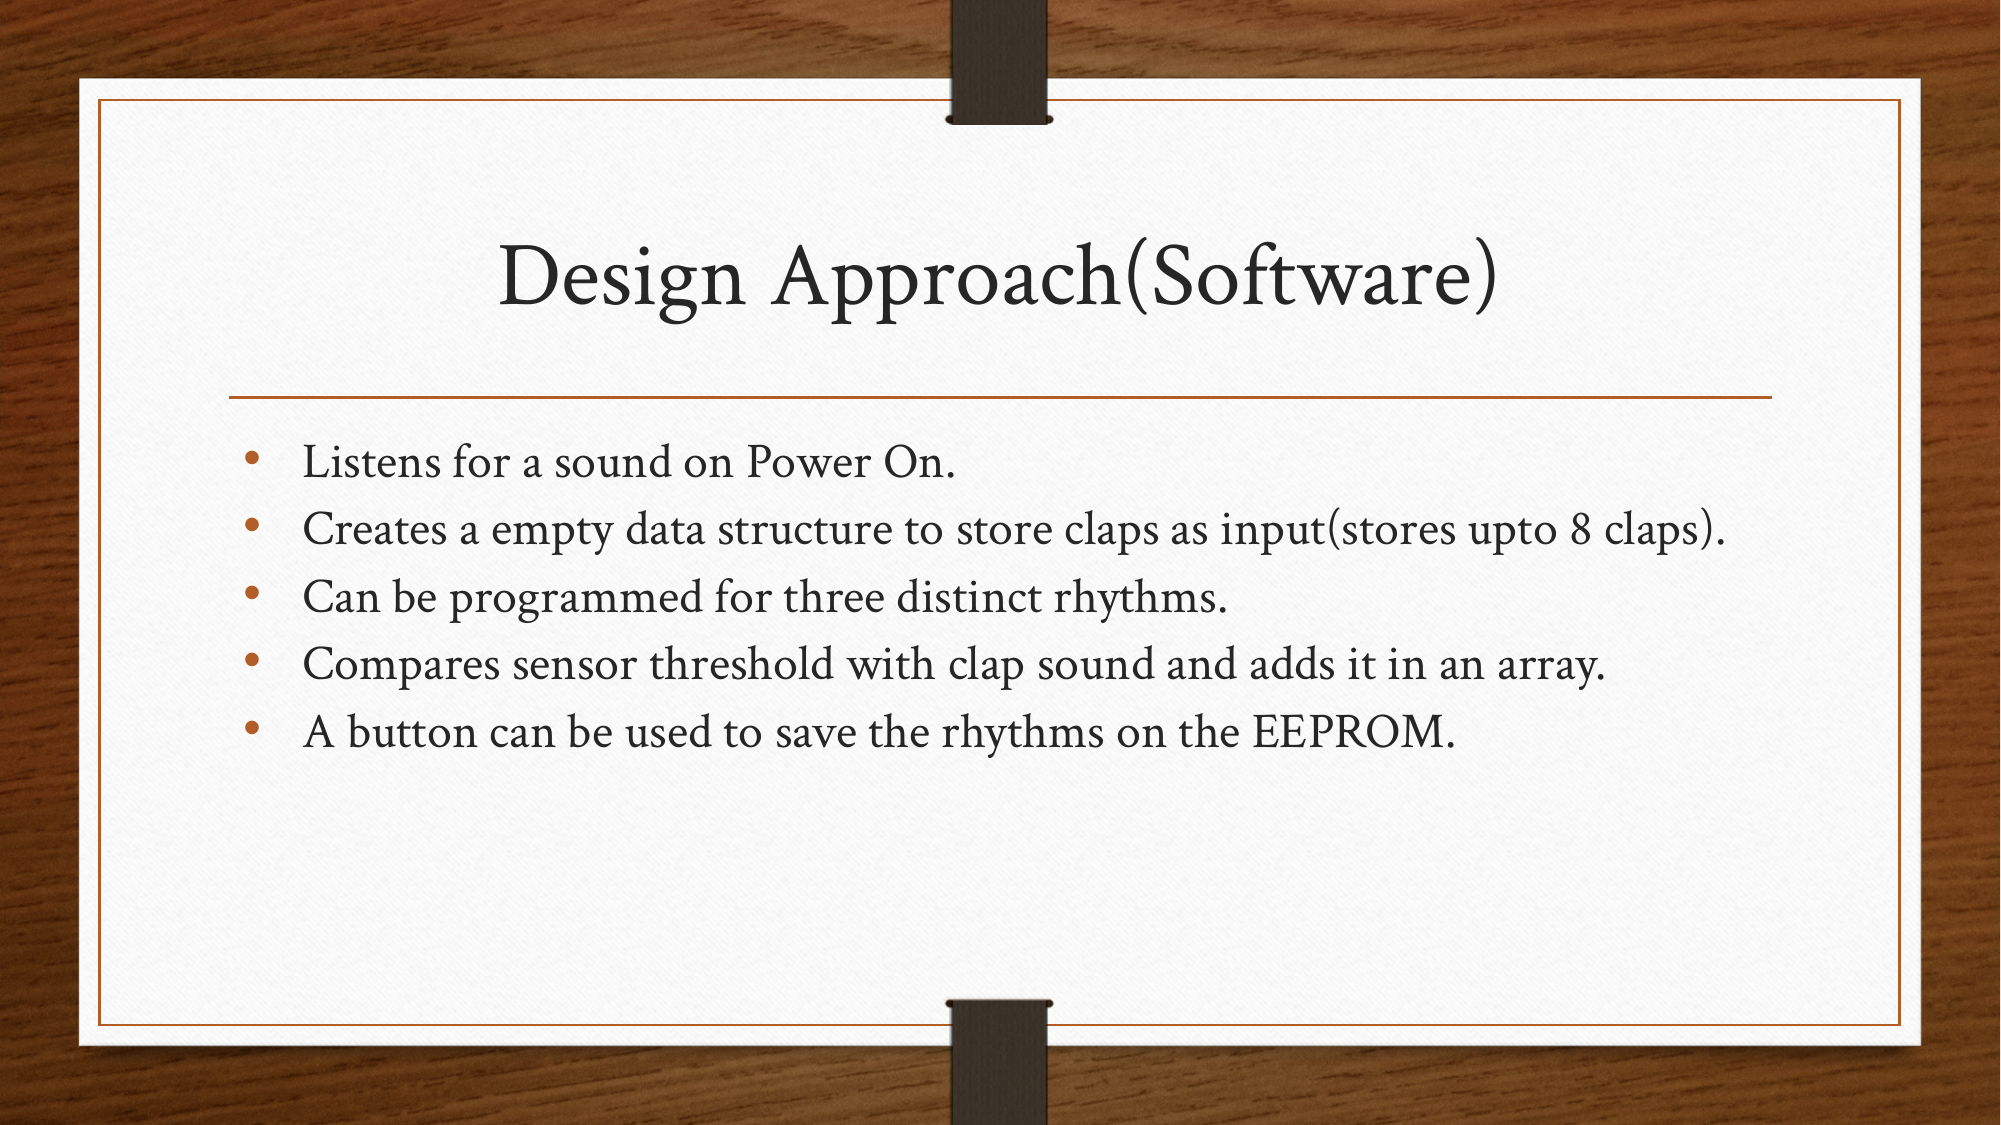

# Design Approach(Software)
Listens for a sound on Power On.
Creates a empty data structure to store claps as input(stores upto 8 claps).
Can be programmed for three distinct rhythms.
Compares sensor threshold with clap sound and adds it in an array.
A button can be used to save the rhythms on the EEPROM.